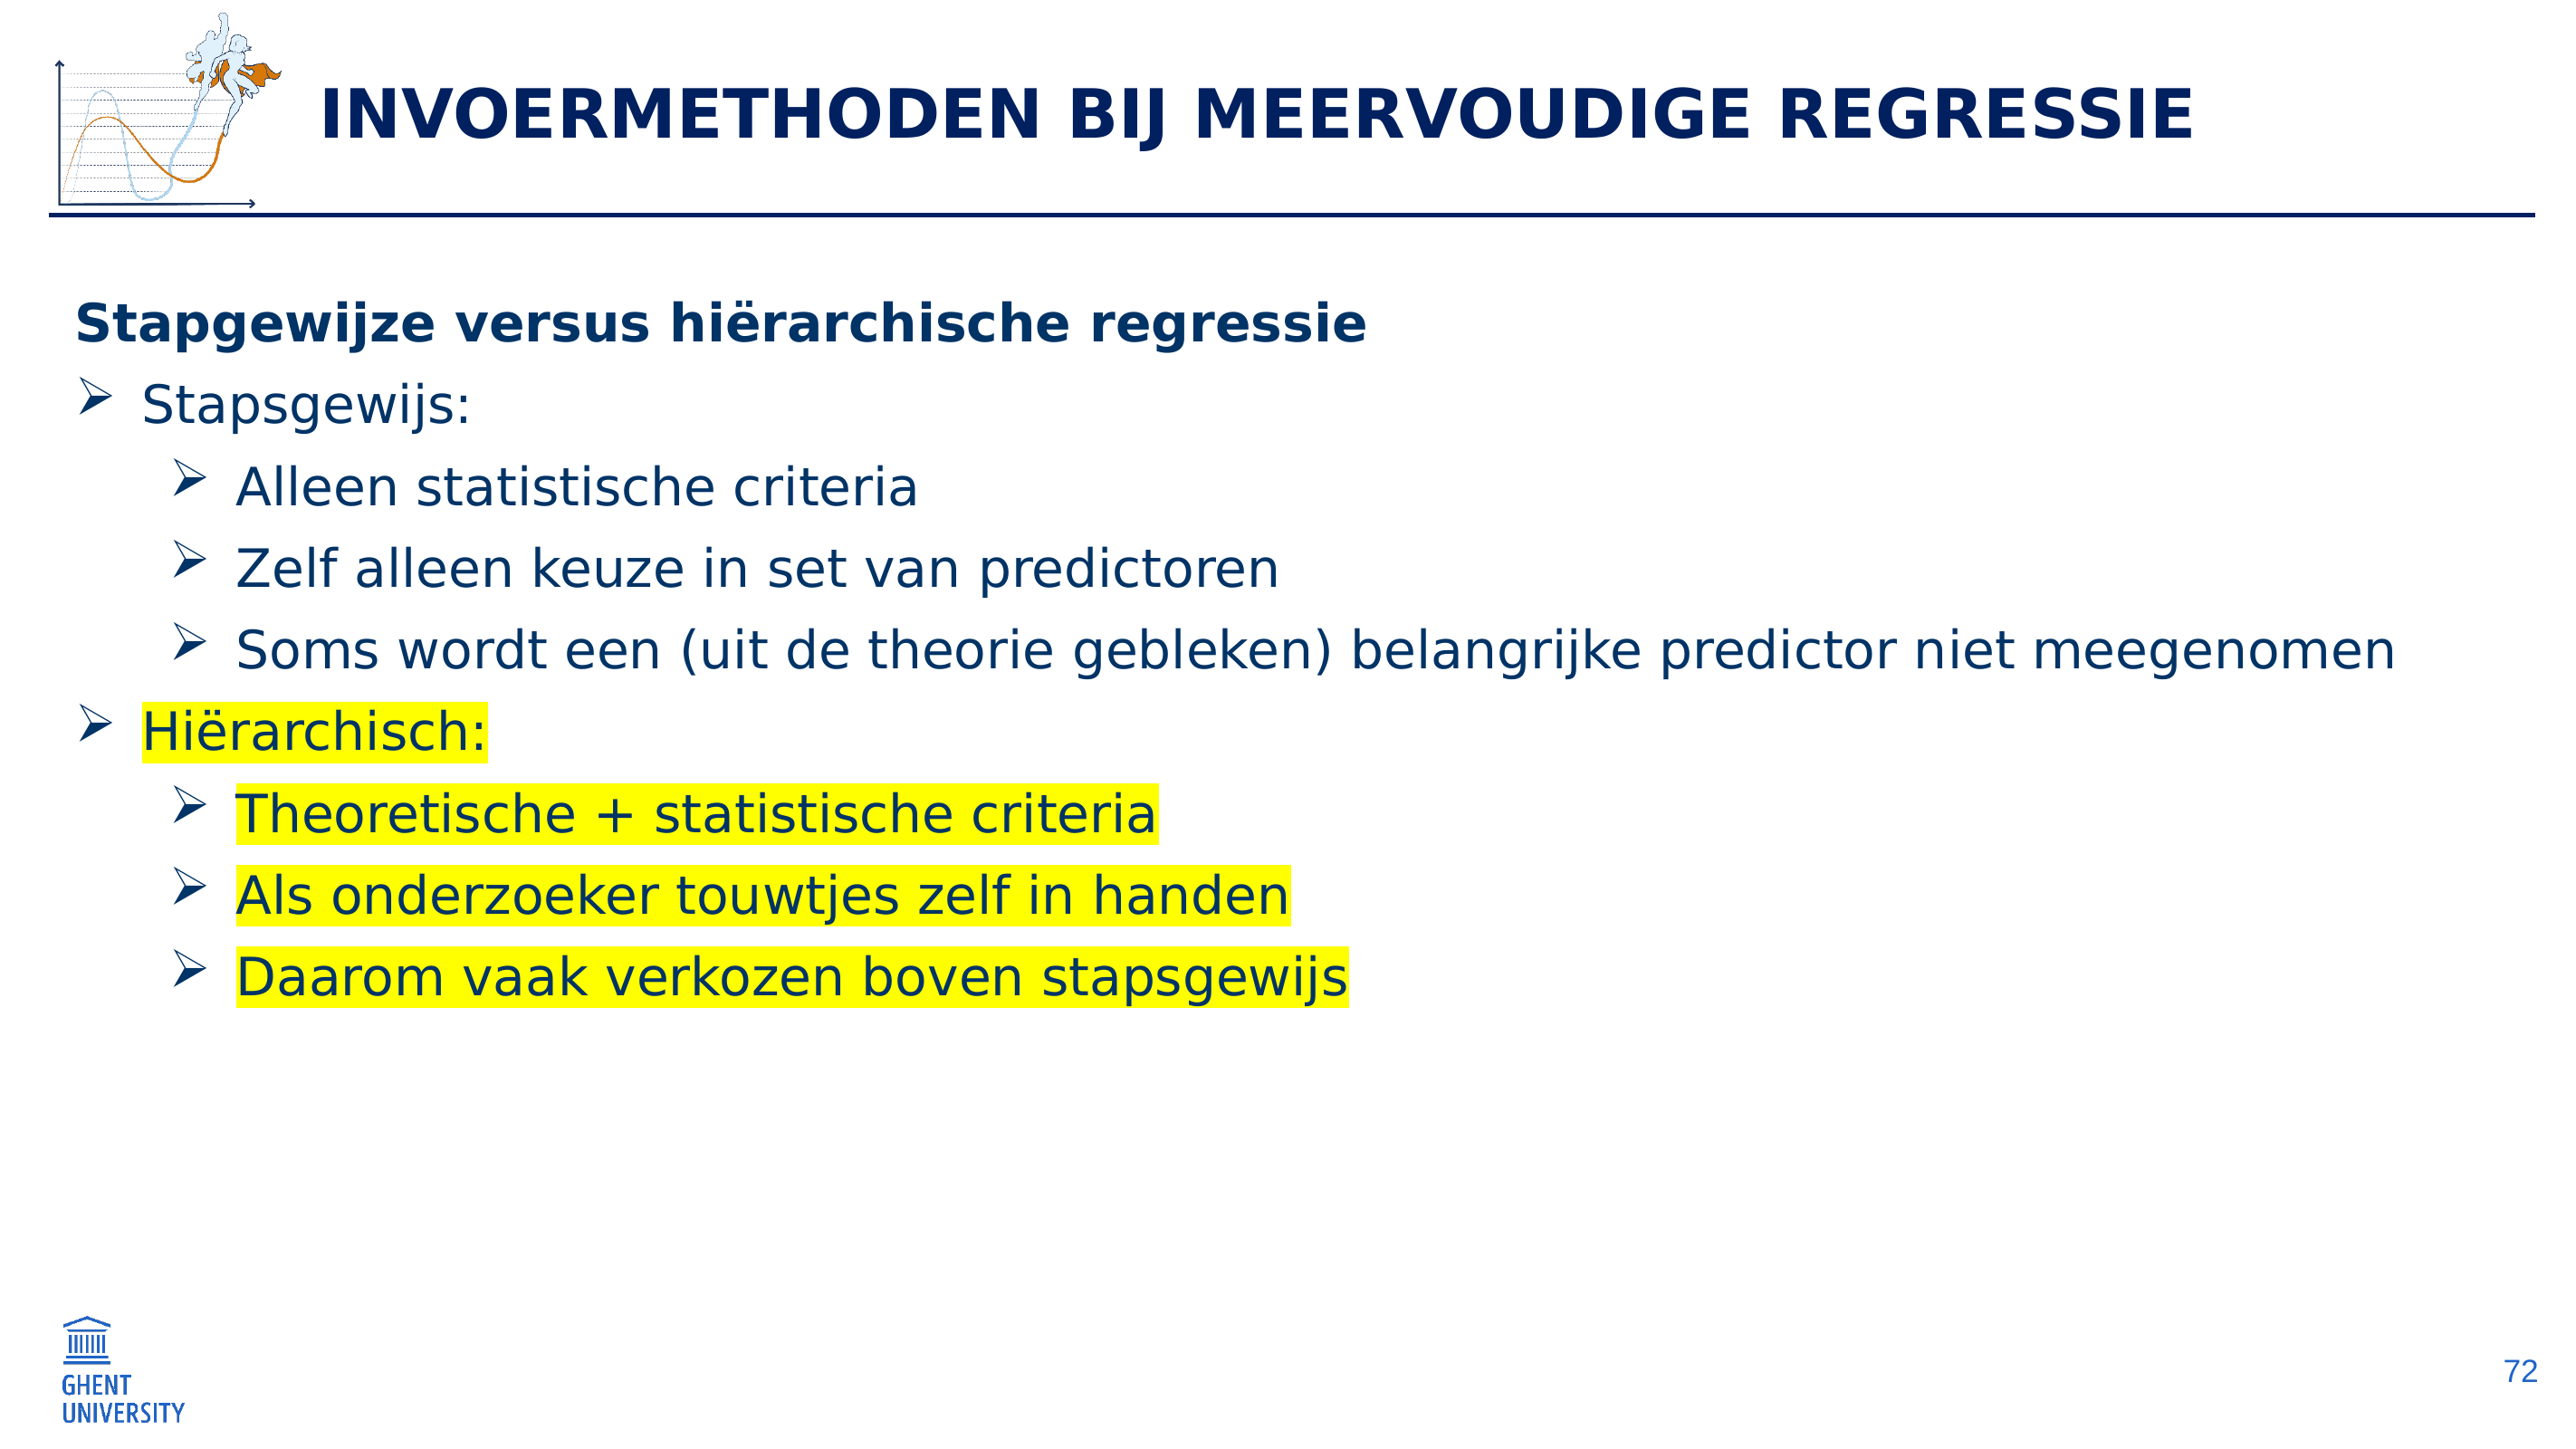

# Invoermethoden bij meervoudige regressie
Stapgewijze versus hiërarchische regressie
Stapsgewijs:
Alleen statistische criteria
Zelf alleen keuze in set van predictoren
Soms wordt een (uit de theorie gebleken) belangrijke predictor niet meegenomen
Hiërarchisch:
Theoretische + statistische criteria
Als onderzoeker touwtjes zelf in handen
Daarom vaak verkozen boven stapsgewijs

72